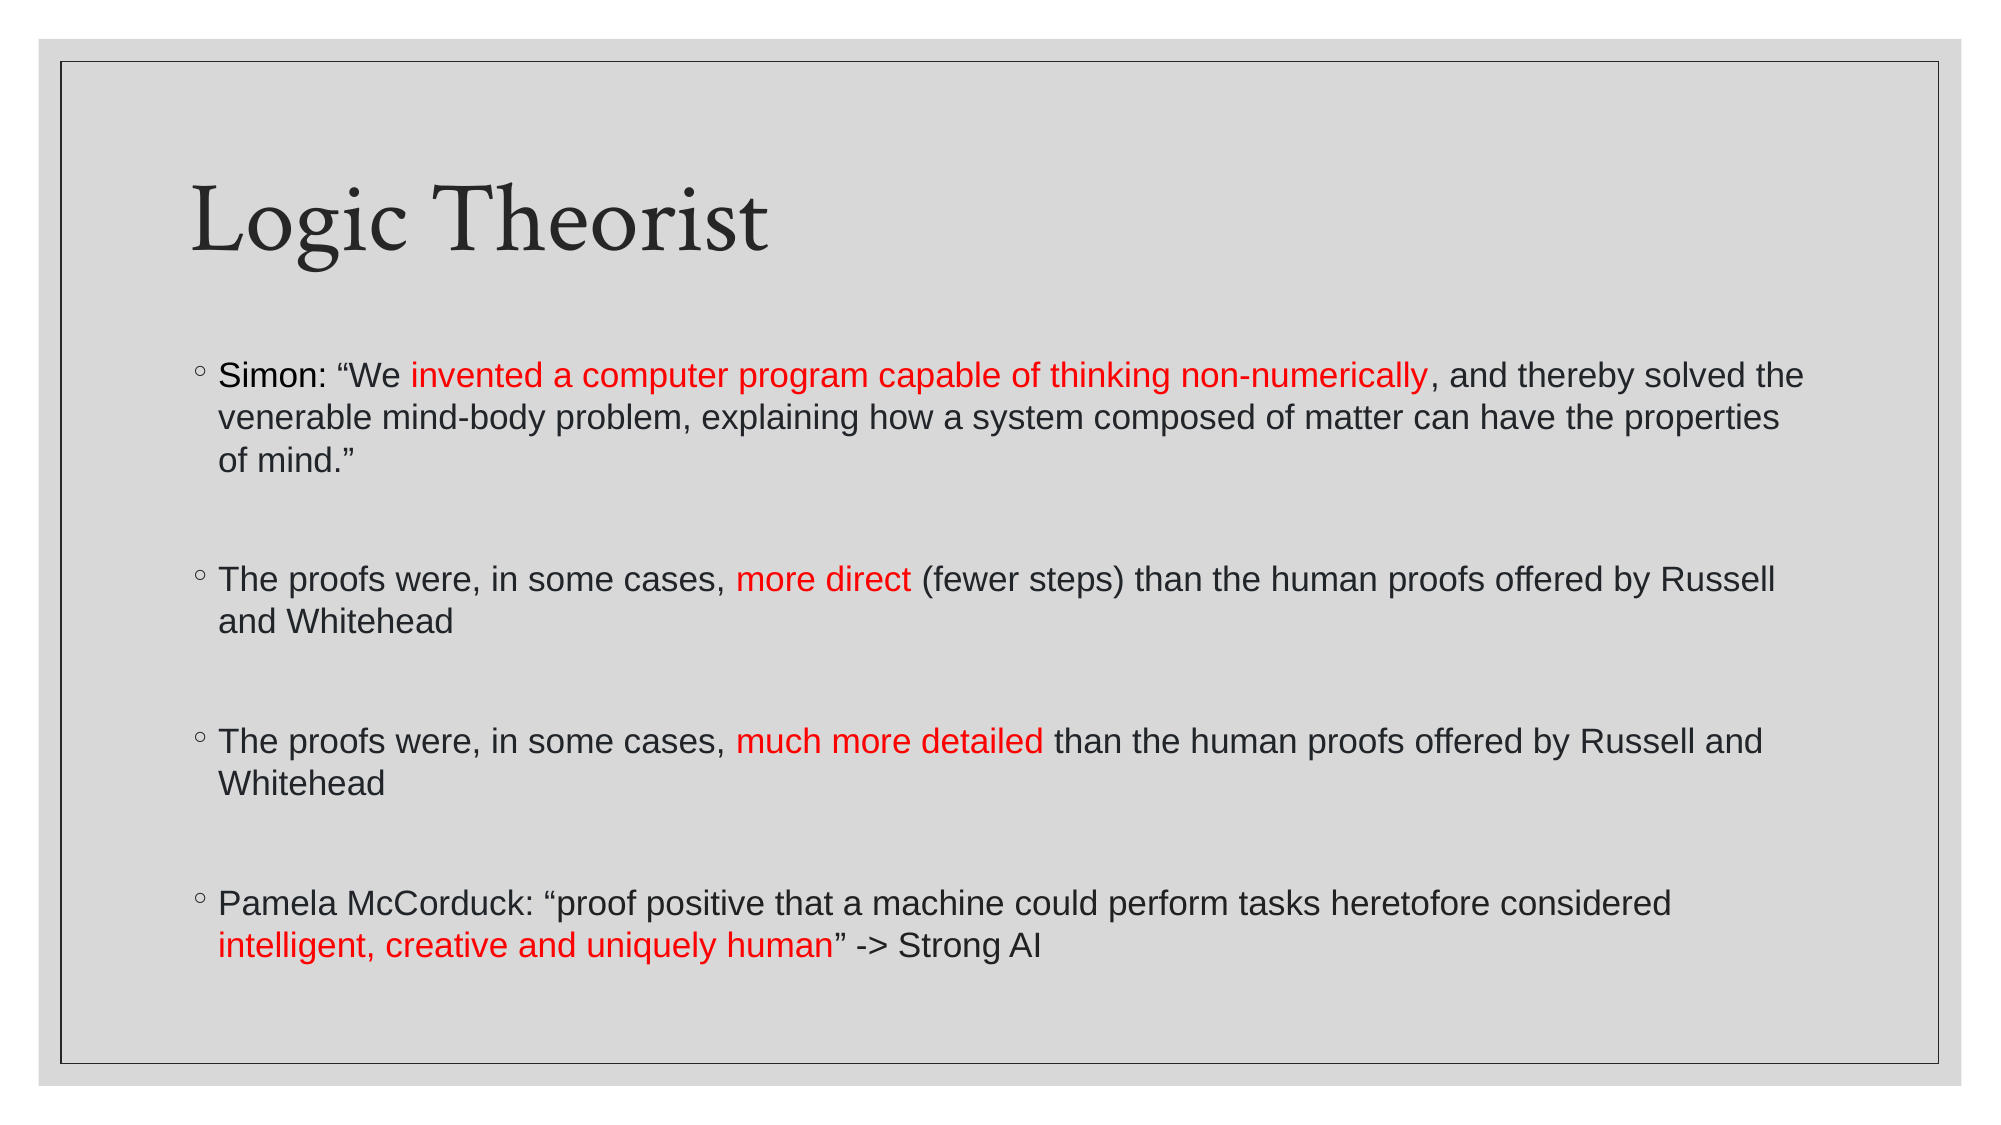

# Logic Theorist
Simon: “We invented a computer program capable of thinking non-numerically, and thereby solved the venerable mind-body problem, explaining how a system composed of matter can have the properties of mind.”

The proofs were, in some cases, more direct (fewer steps) than the human proofs offered by Russell and Whitehead

The proofs were, in some cases, much more detailed than the human proofs offered by Russell and Whitehead

Pamela McCorduck: “proof positive that a machine could perform tasks heretofore considered intelligent, creative and uniquely human” -> Strong AI